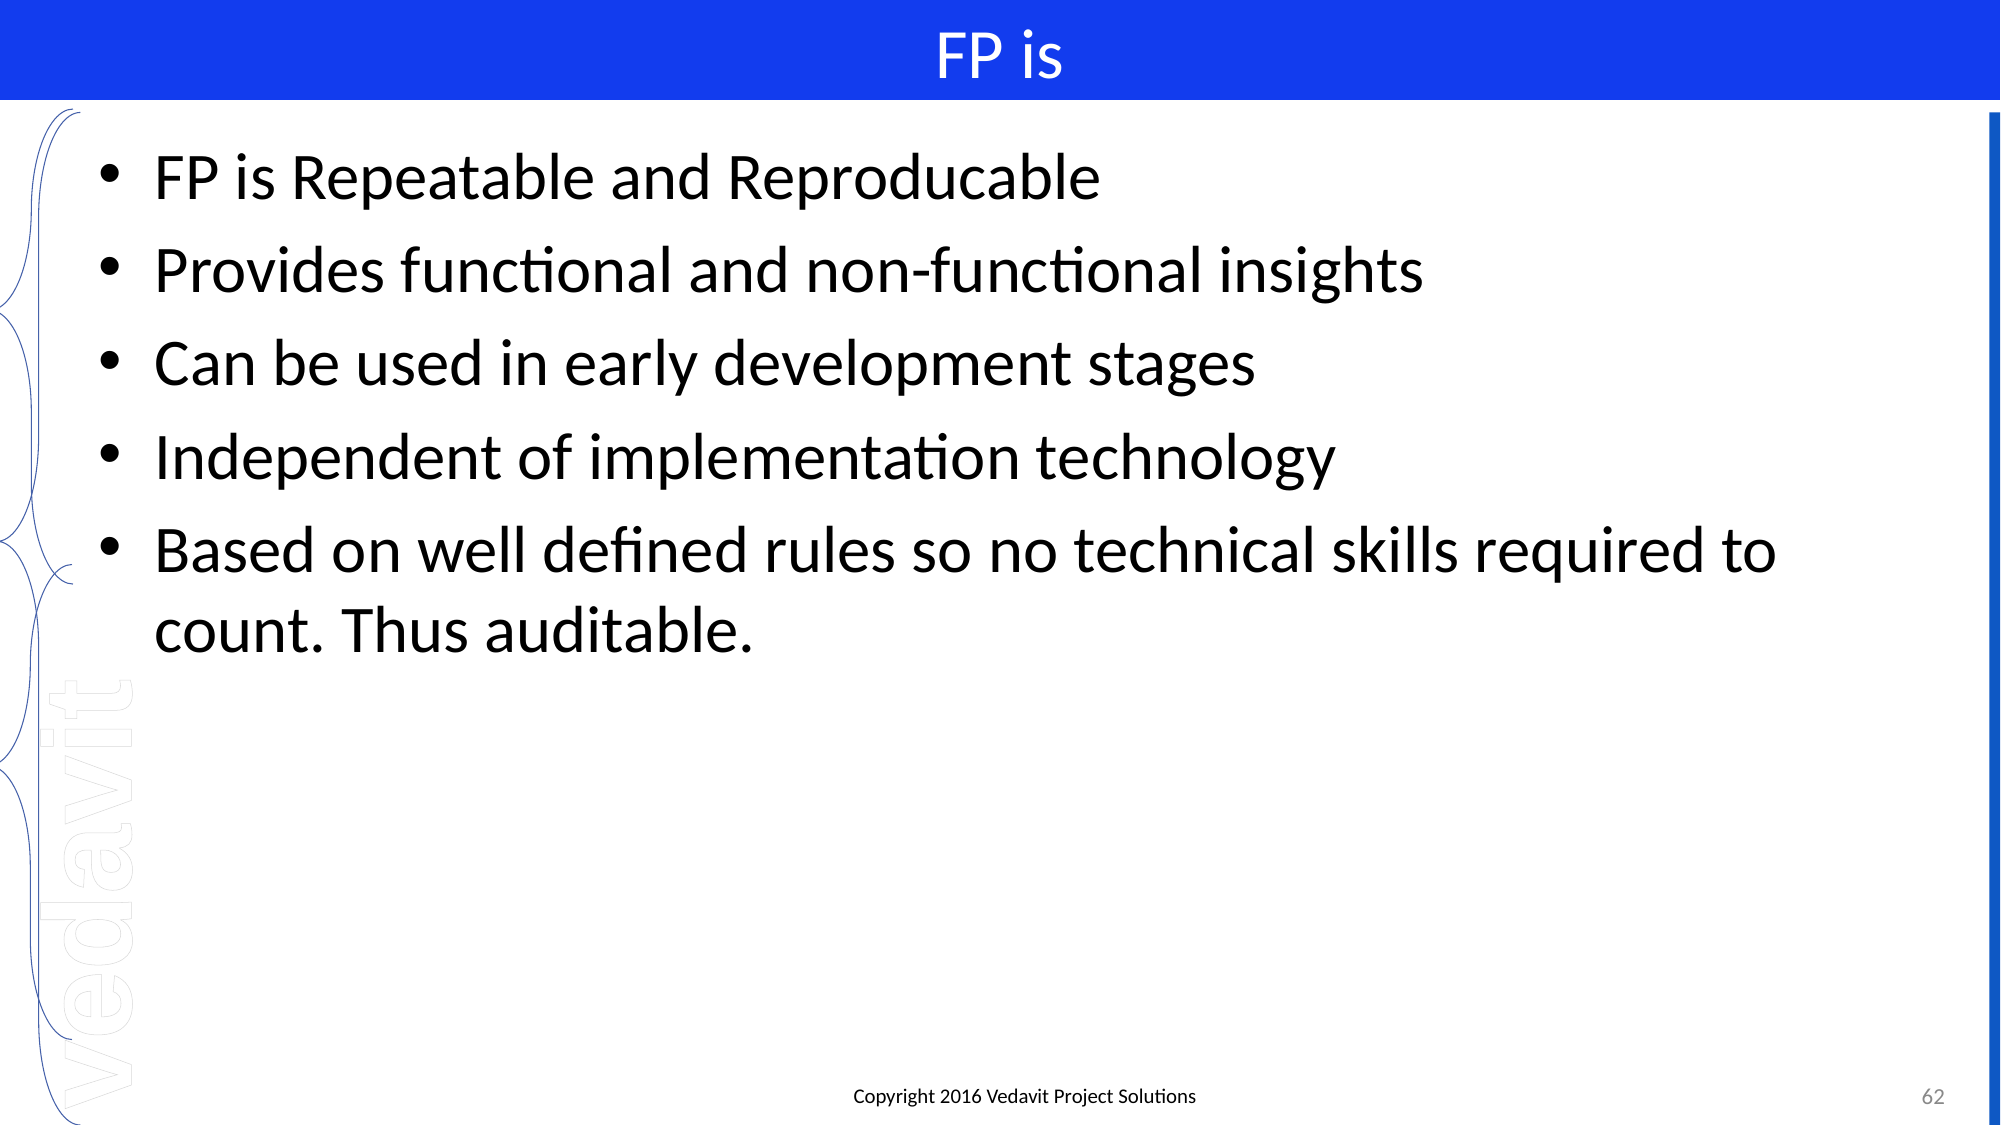

# FP is

FP is Repeatable and Reproducable
Provides functional and non-functional insights
Can be used in early development stages
Independent of implementation technology
Based on well defined rules so no technical skills required to count. Thus auditable.
62